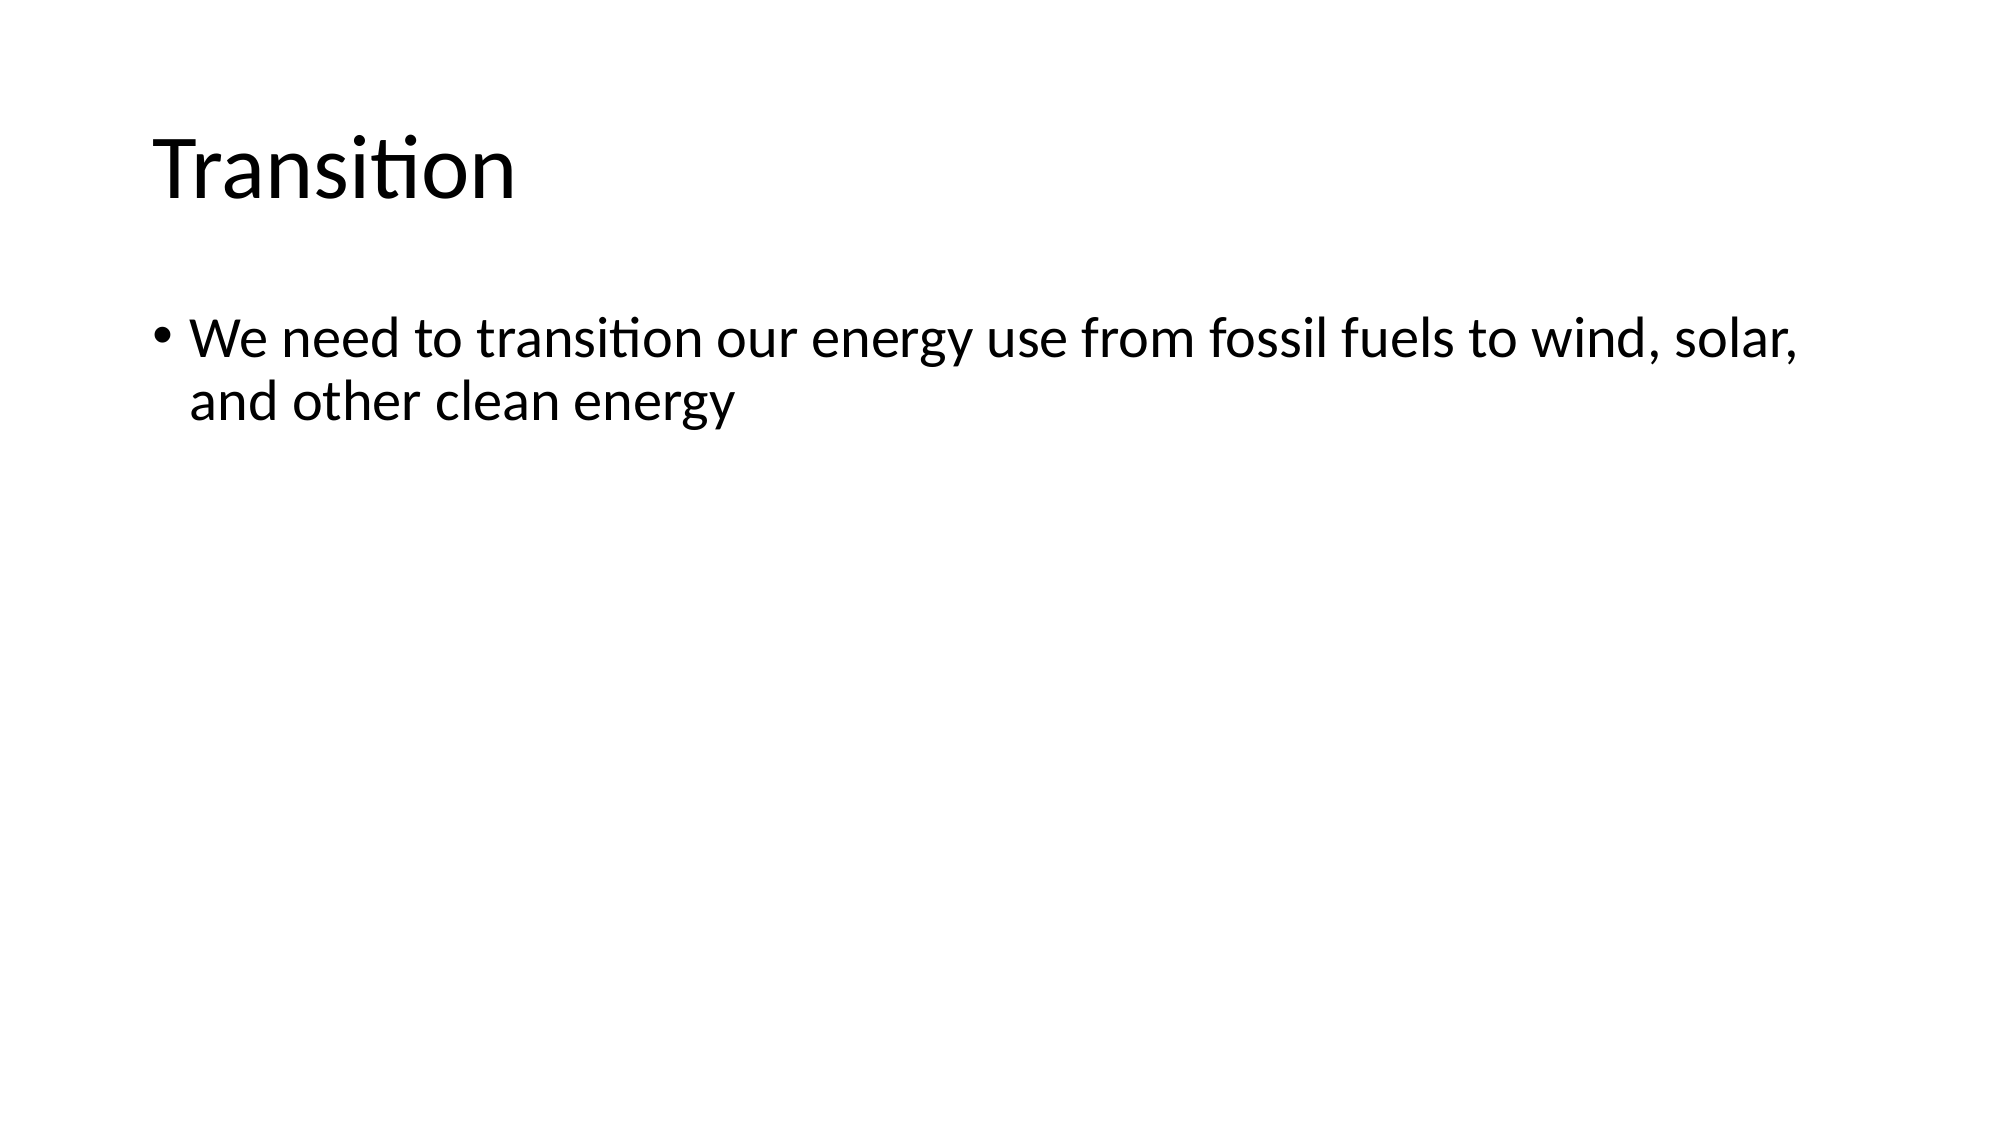

# Transition
We need to transition our energy use from fossil fuels to wind, solar, and other clean energy